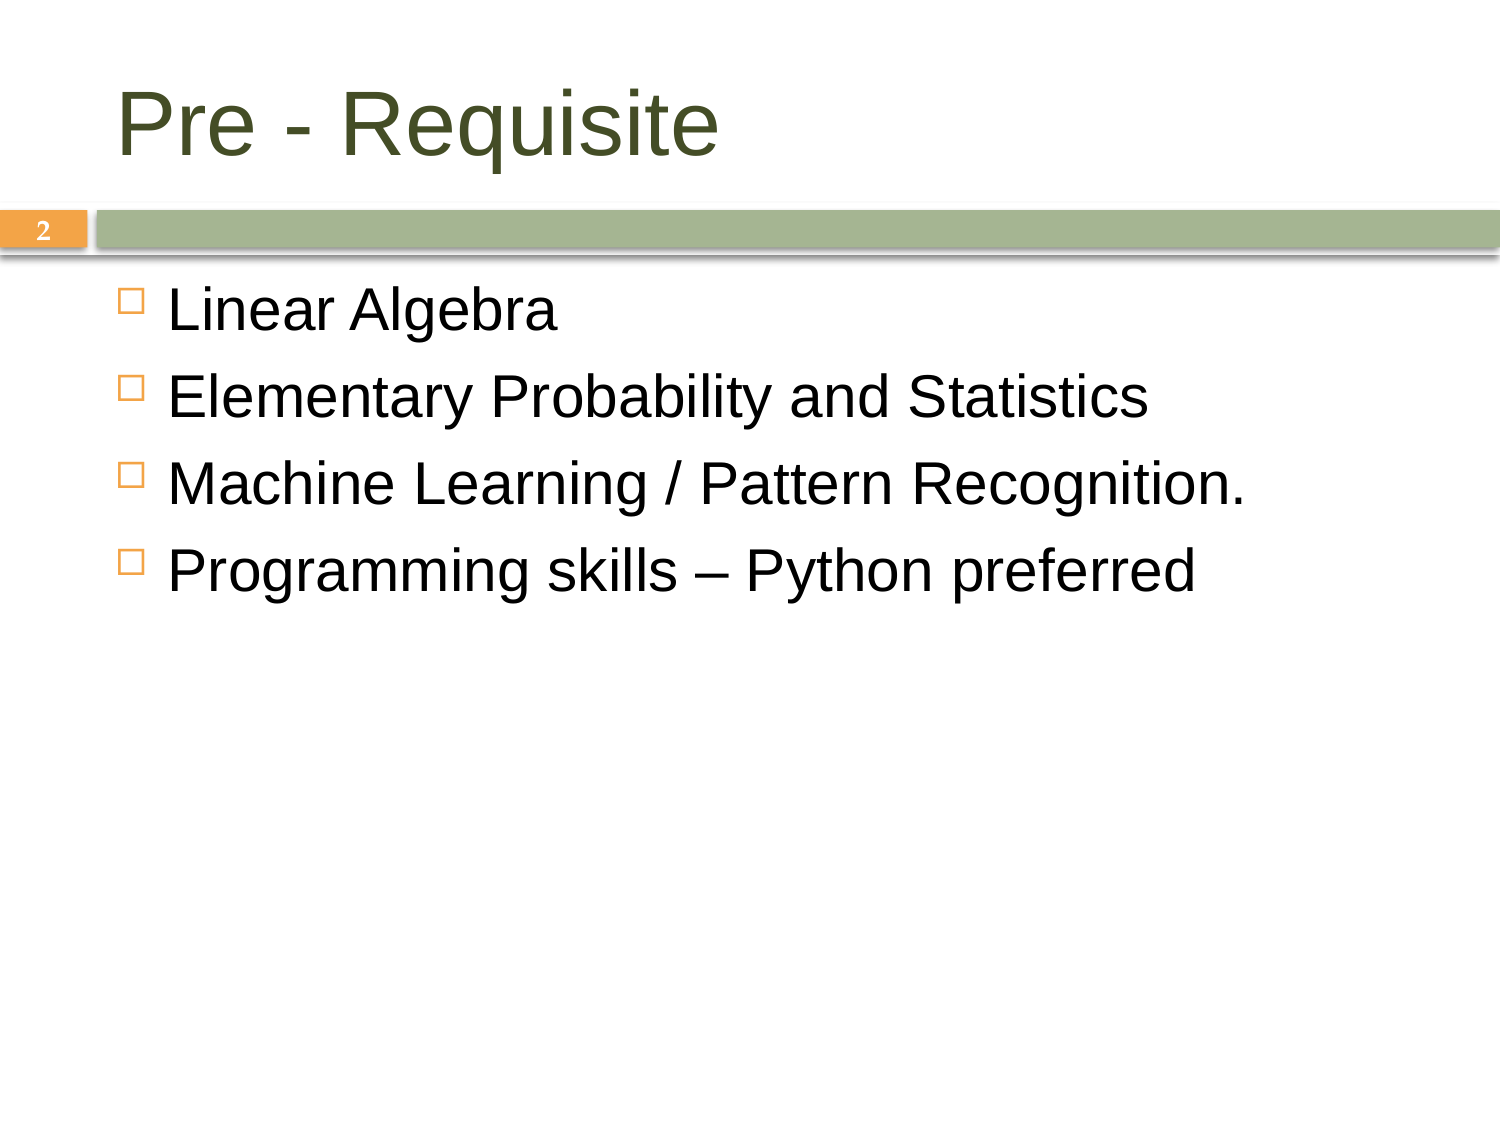

# Pre - Requisite
2
Linear Algebra
Elementary Probability and Statistics
Machine Learning / Pattern Recognition.
Programming skills – Python preferred